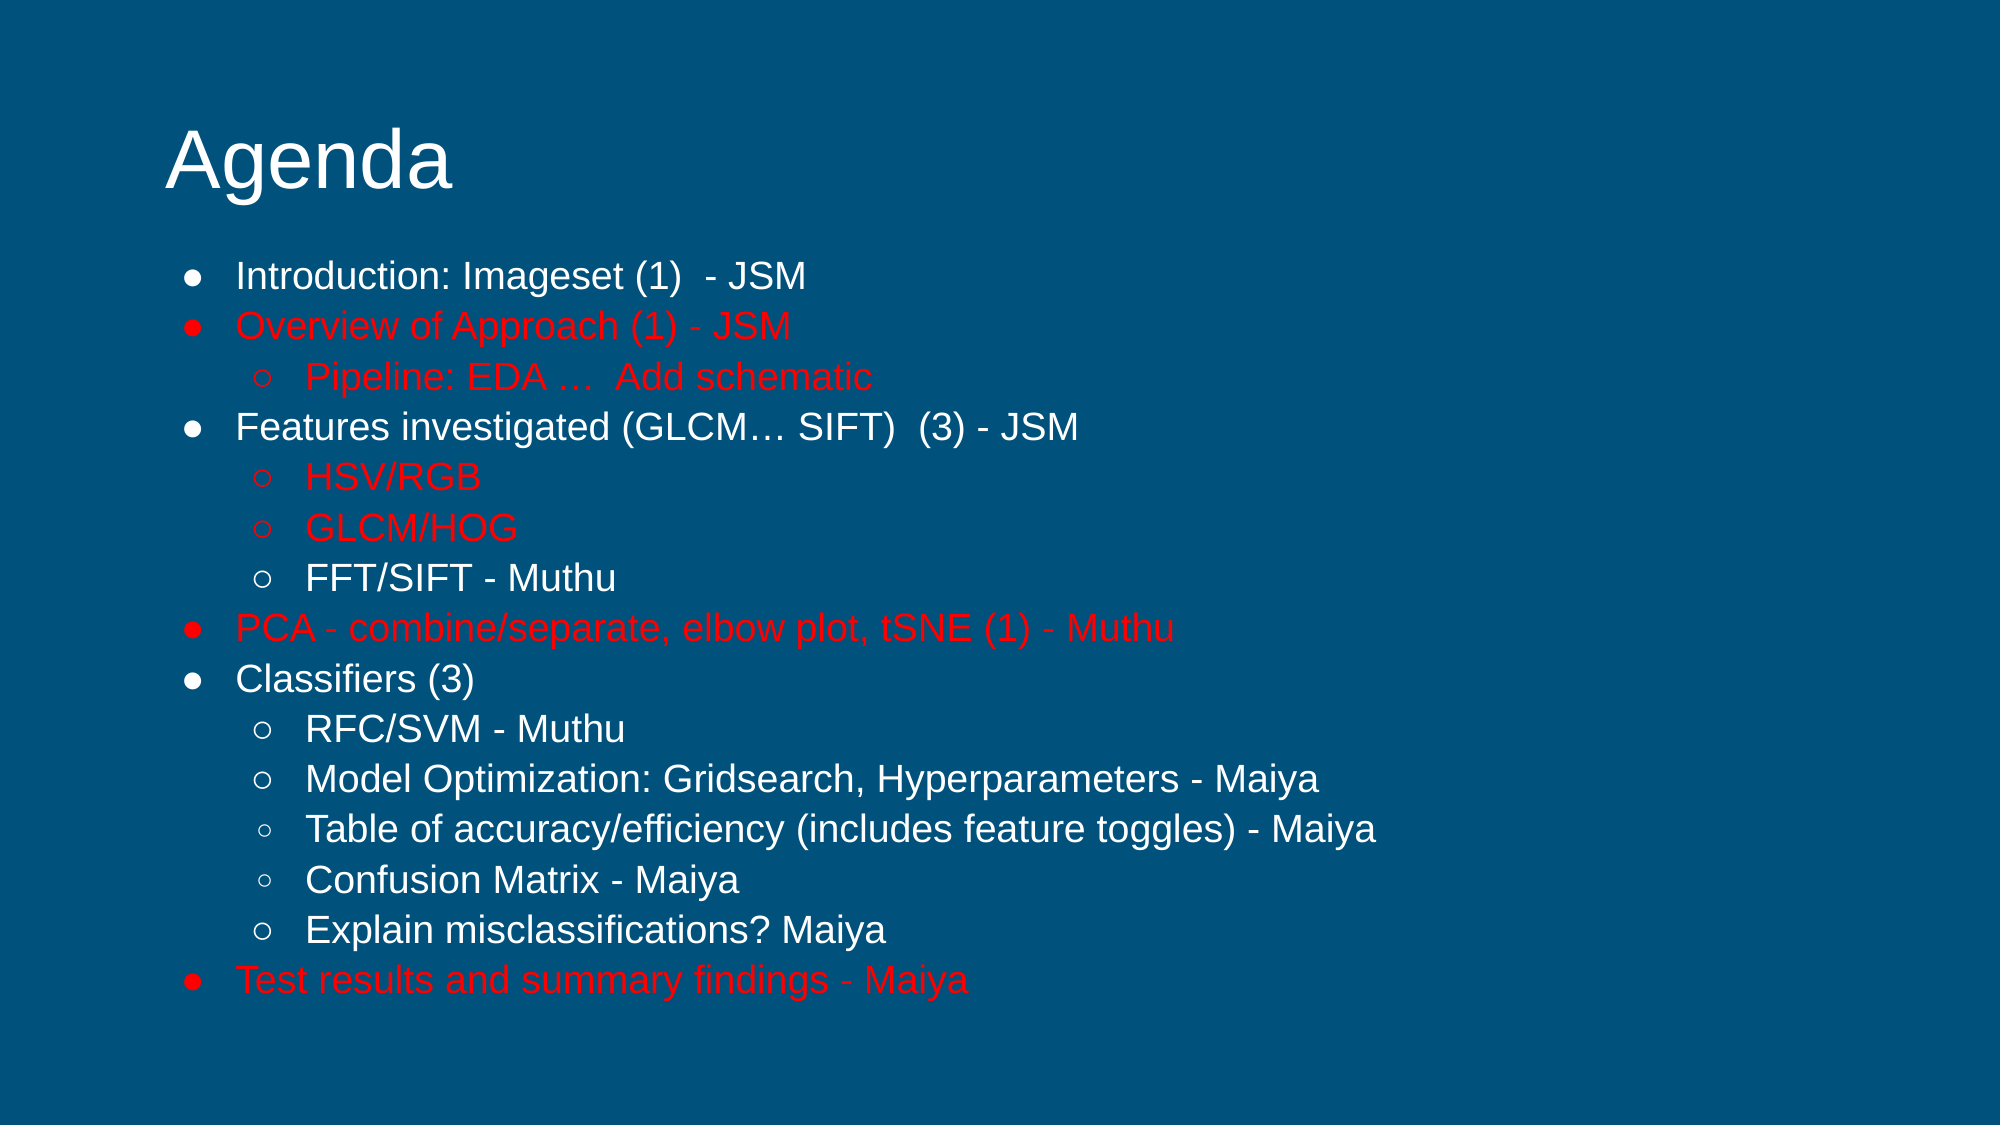

# Agenda
Introduction: Imageset (1)  - JSM
Overview of Approach (1) - JSM
Pipeline: EDA …  Add schematic
Features investigated (GLCM… SIFT)  (3) - JSM
HSV/RGB
GLCM/HOG
FFT/SIFT - Muthu
PCA - combine/separate, elbow plot, tSNE (1) - Muthu
Classifiers (3)
RFC/SVM - Muthu
Model Optimization: Gridsearch, Hyperparameters - Maiya
Table of accuracy/efficiency (includes feature toggles) - Maiya
Confusion Matrix - Maiya
Explain misclassifications? Maiya
Test results and summary findings - Maiya